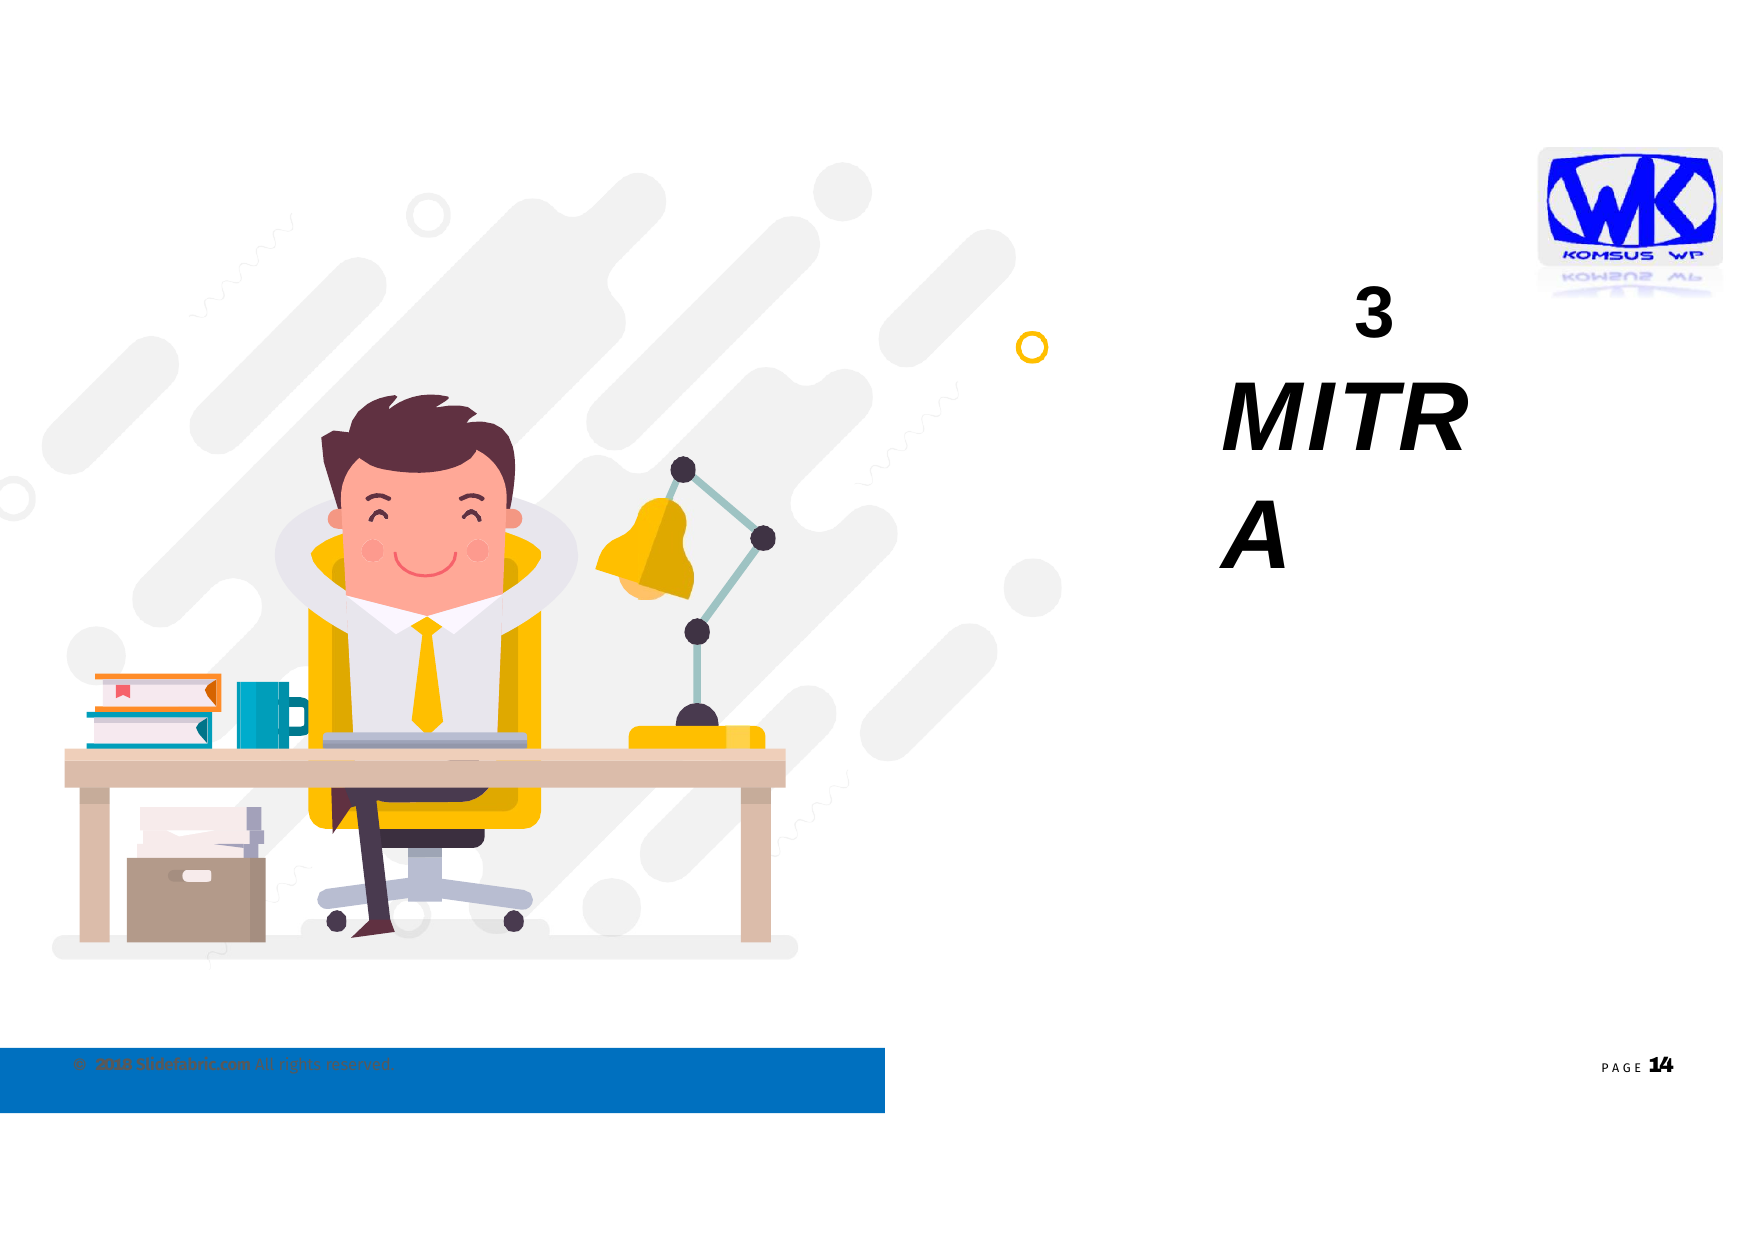

3
# MITRA
P A G E 14

© 2018 Slidefabric.com All rights reserved.